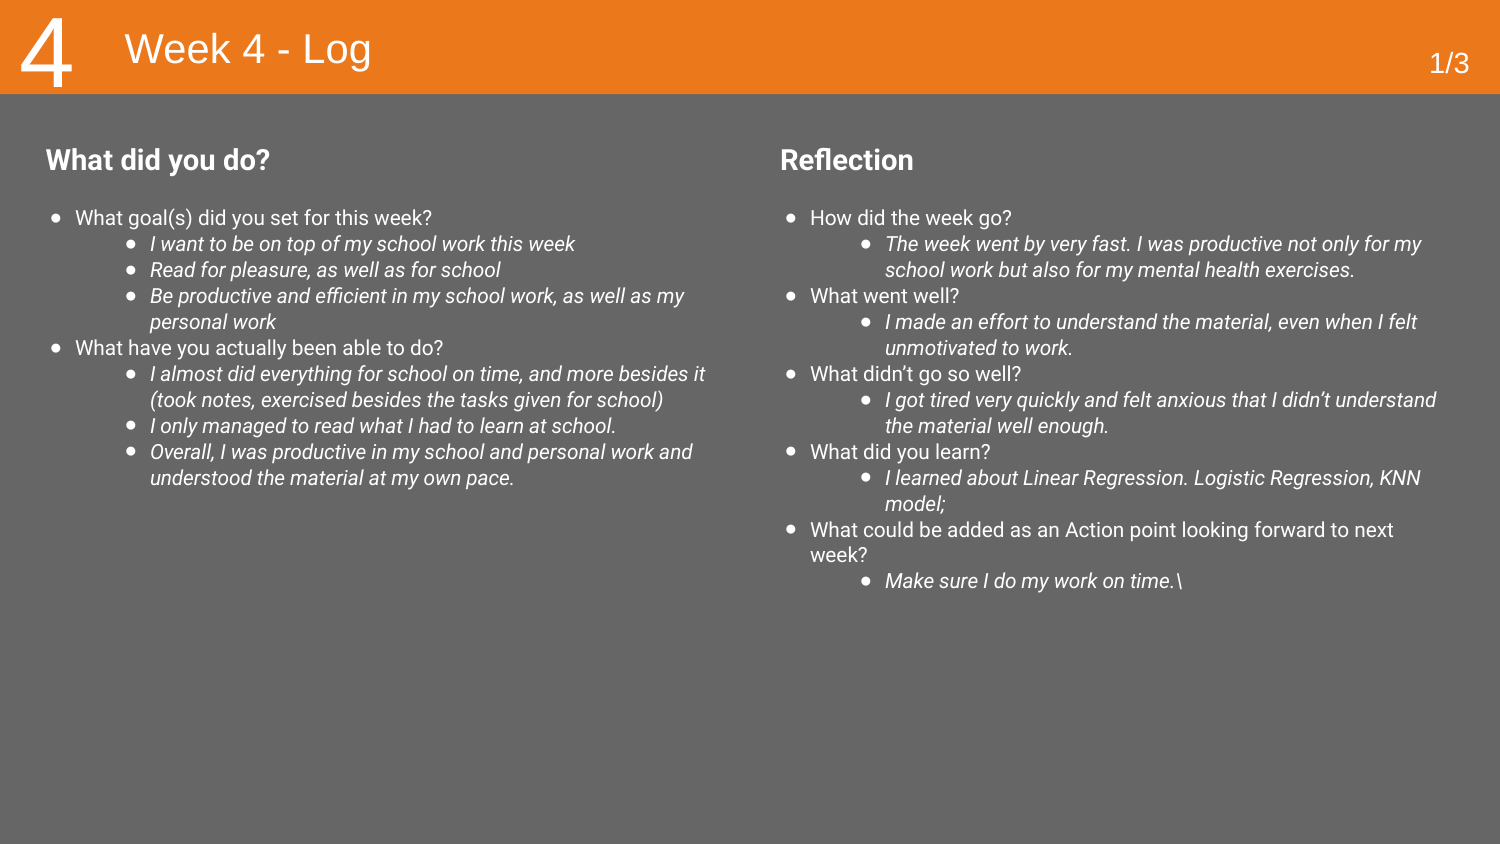

4
# Week 4 - Log
1/3

What did you do?
Reflection
What goal(s) did you set for this week?
I want to be on top of my school work this week
Read for pleasure, as well as for school
Be productive and efficient in my school work, as well as my personal work
What have you actually been able to do?
I almost did everything for school on time, and more besides it (took notes, exercised besides the tasks given for school)
I only managed to read what I had to learn at school.
Overall, I was productive in my school and personal work and understood the material at my own pace.
How did the week go?
The week went by very fast. I was productive not only for my school work but also for my mental health exercises.
What went well?
I made an effort to understand the material, even when I felt unmotivated to work.
What didn’t go so well?
I got tired very quickly and felt anxious that I didn’t understand the material well enough.
What did you learn?
I learned about Linear Regression. Logistic Regression, KNN model;
What could be added as an Action point looking forward to next week?
Make sure I do my work on time.\